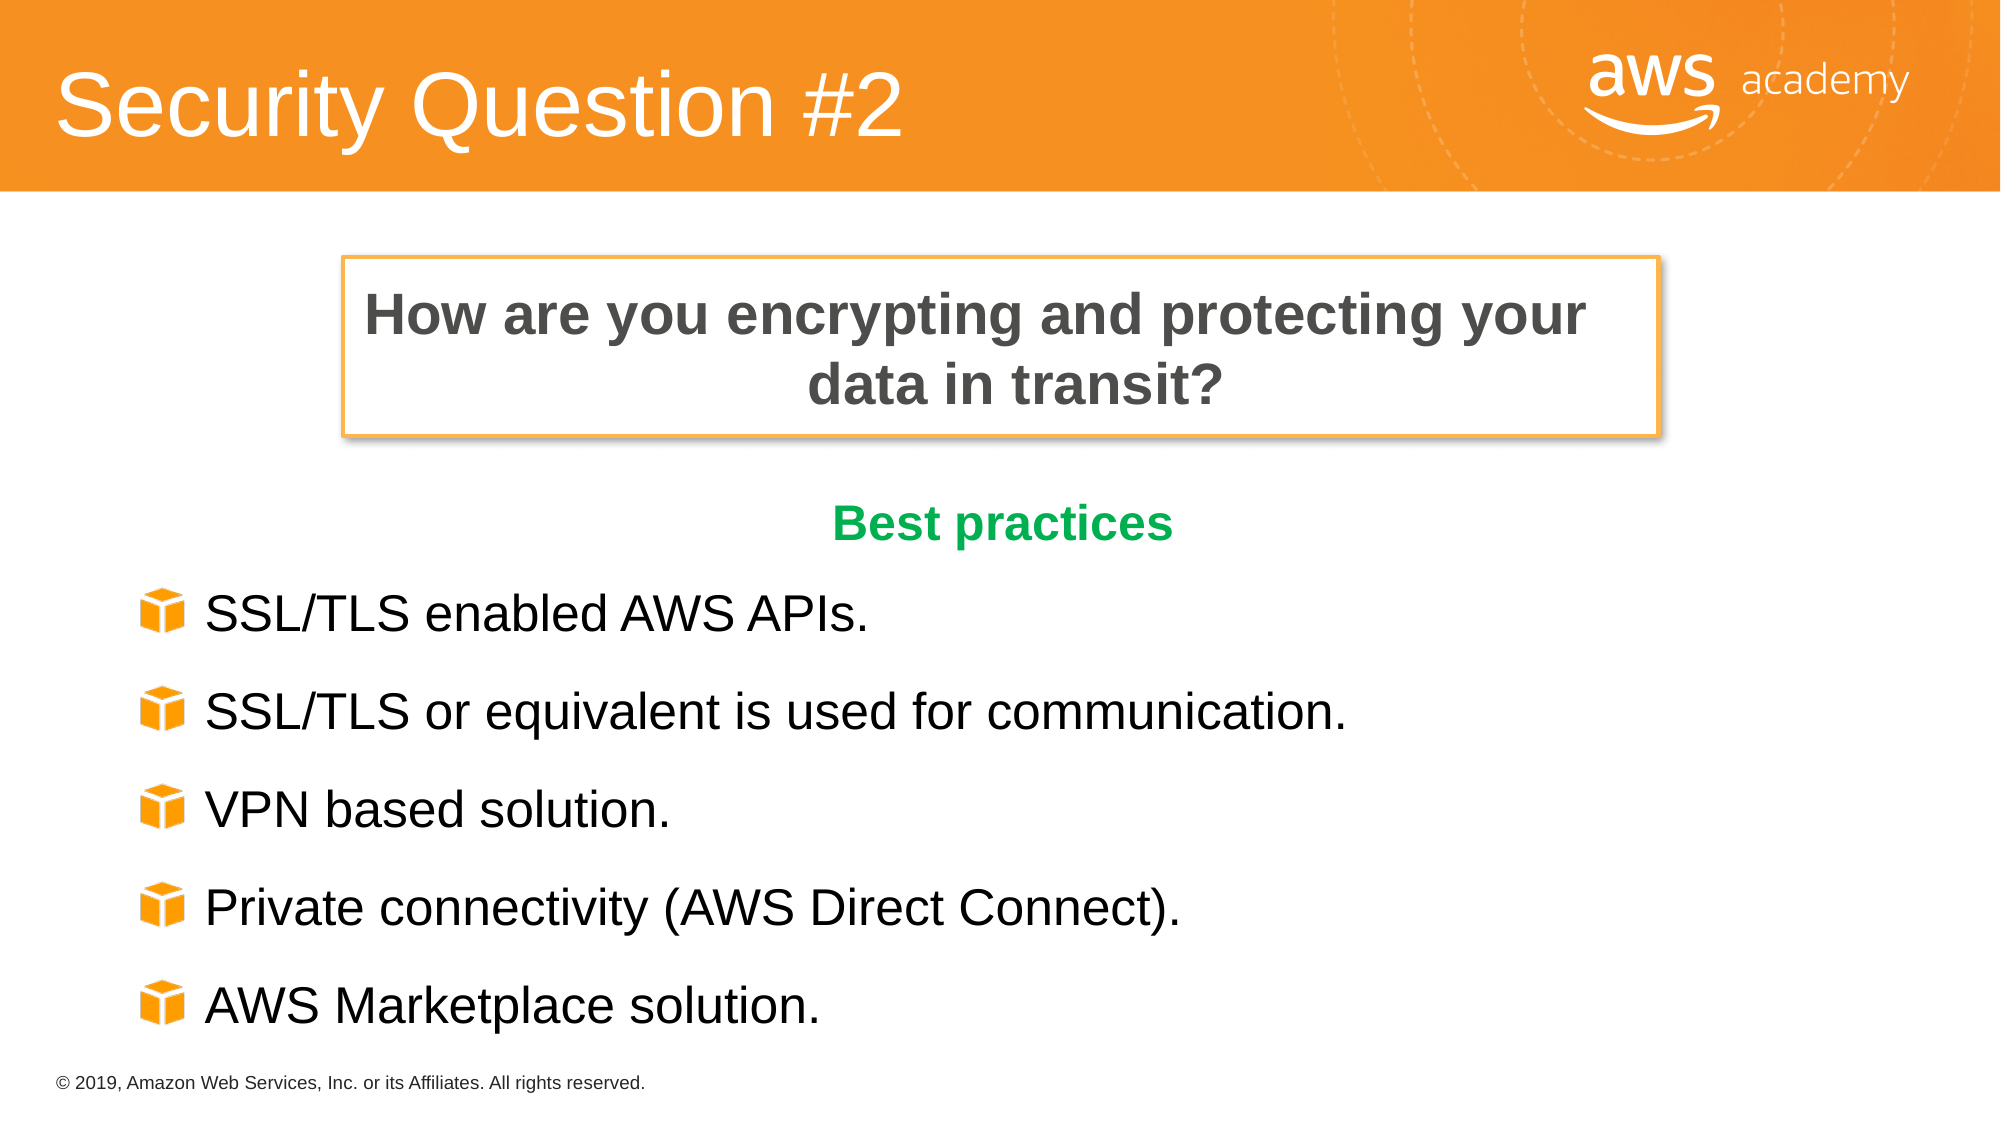

# Security Question #2
How are you encrypting and protecting your      data in transit?
Best practices
SSL/TLS enabled AWS APIs.
SSL/TLS or equivalent is used for communication.
VPN based solution.
Private connectivity (AWS Direct Connect).
AWS Marketplace solution.